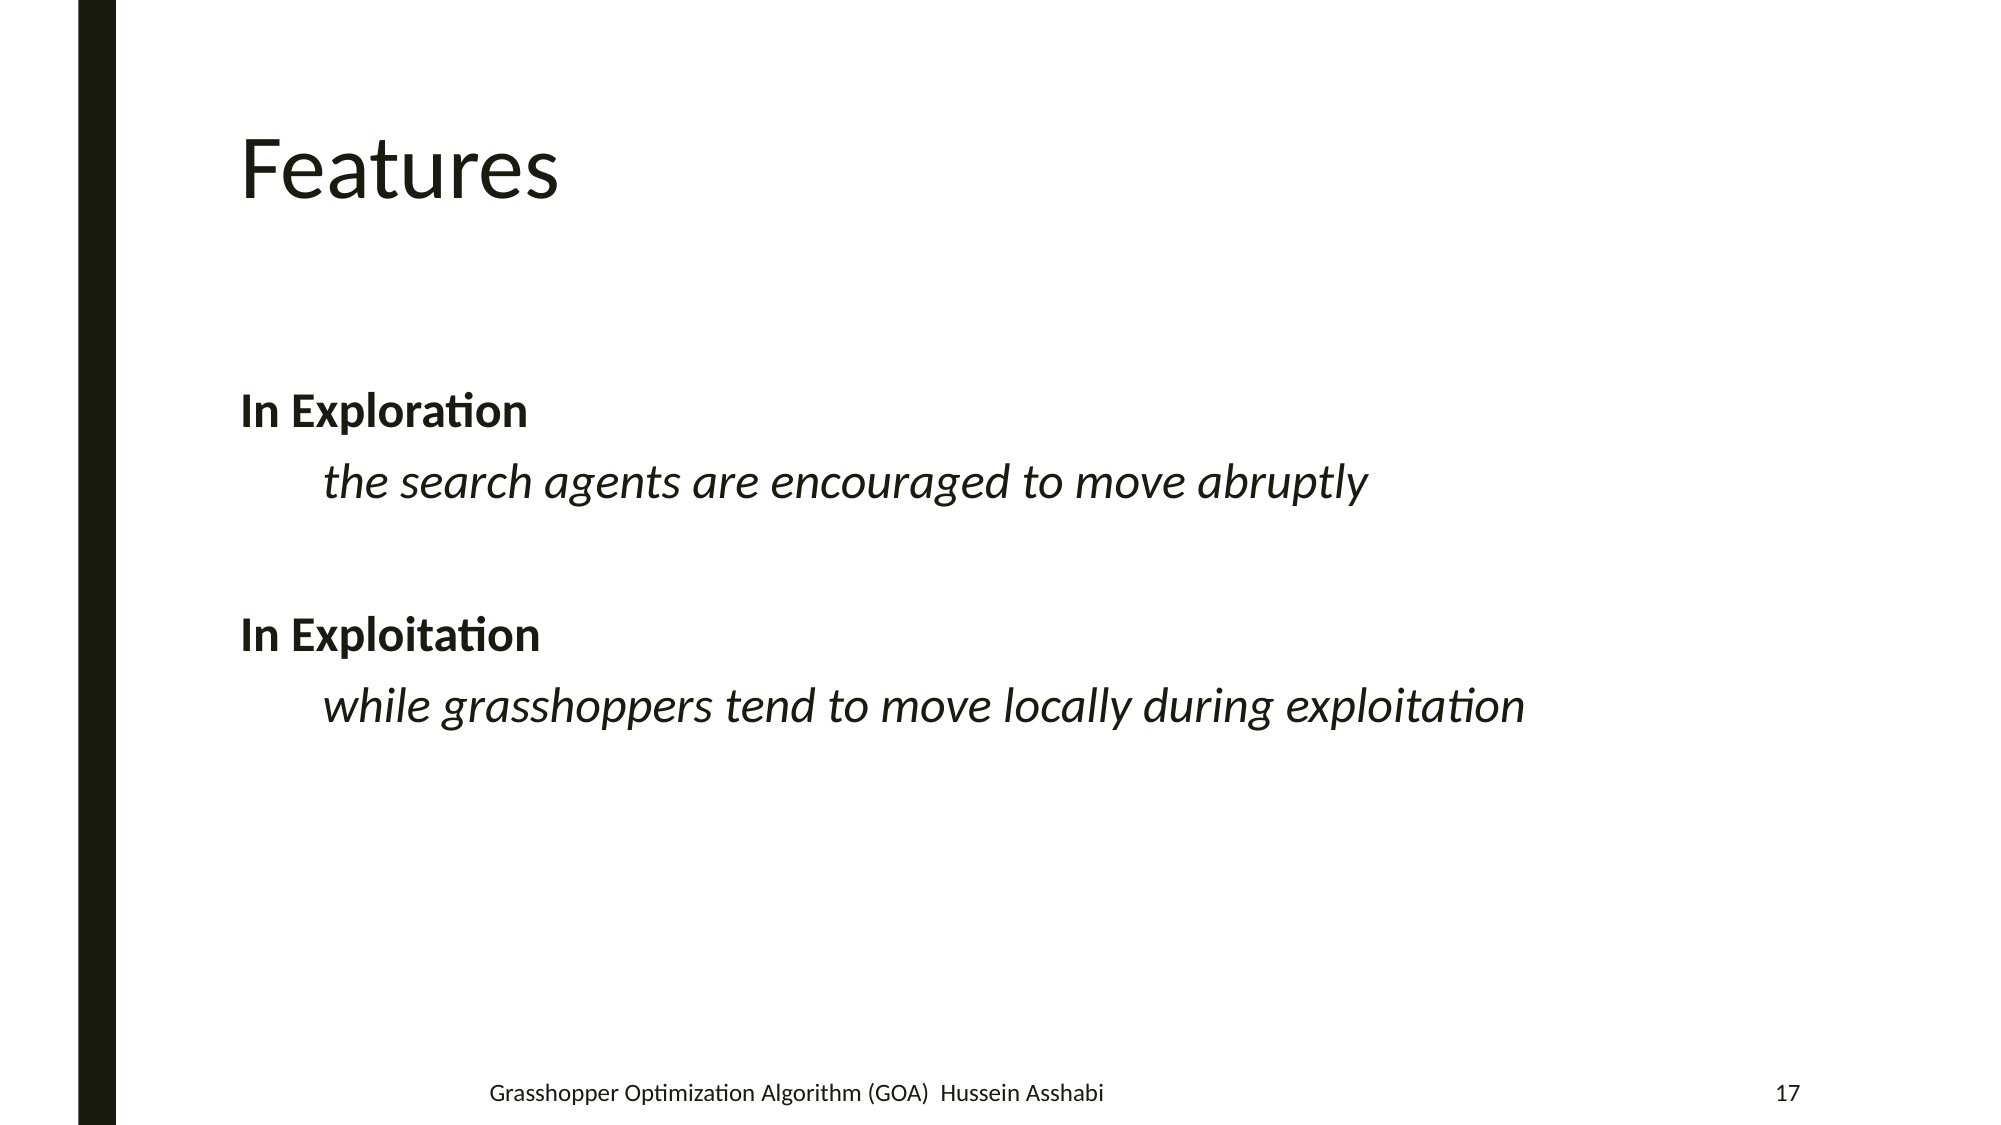

# Features
In Exploration
the search agents are encouraged to move abruptly

In Exploitation
while grasshoppers tend to move locally during exploitation
Grasshopper Optimization Algorithm (GOA)  Hussein Asshabi
17